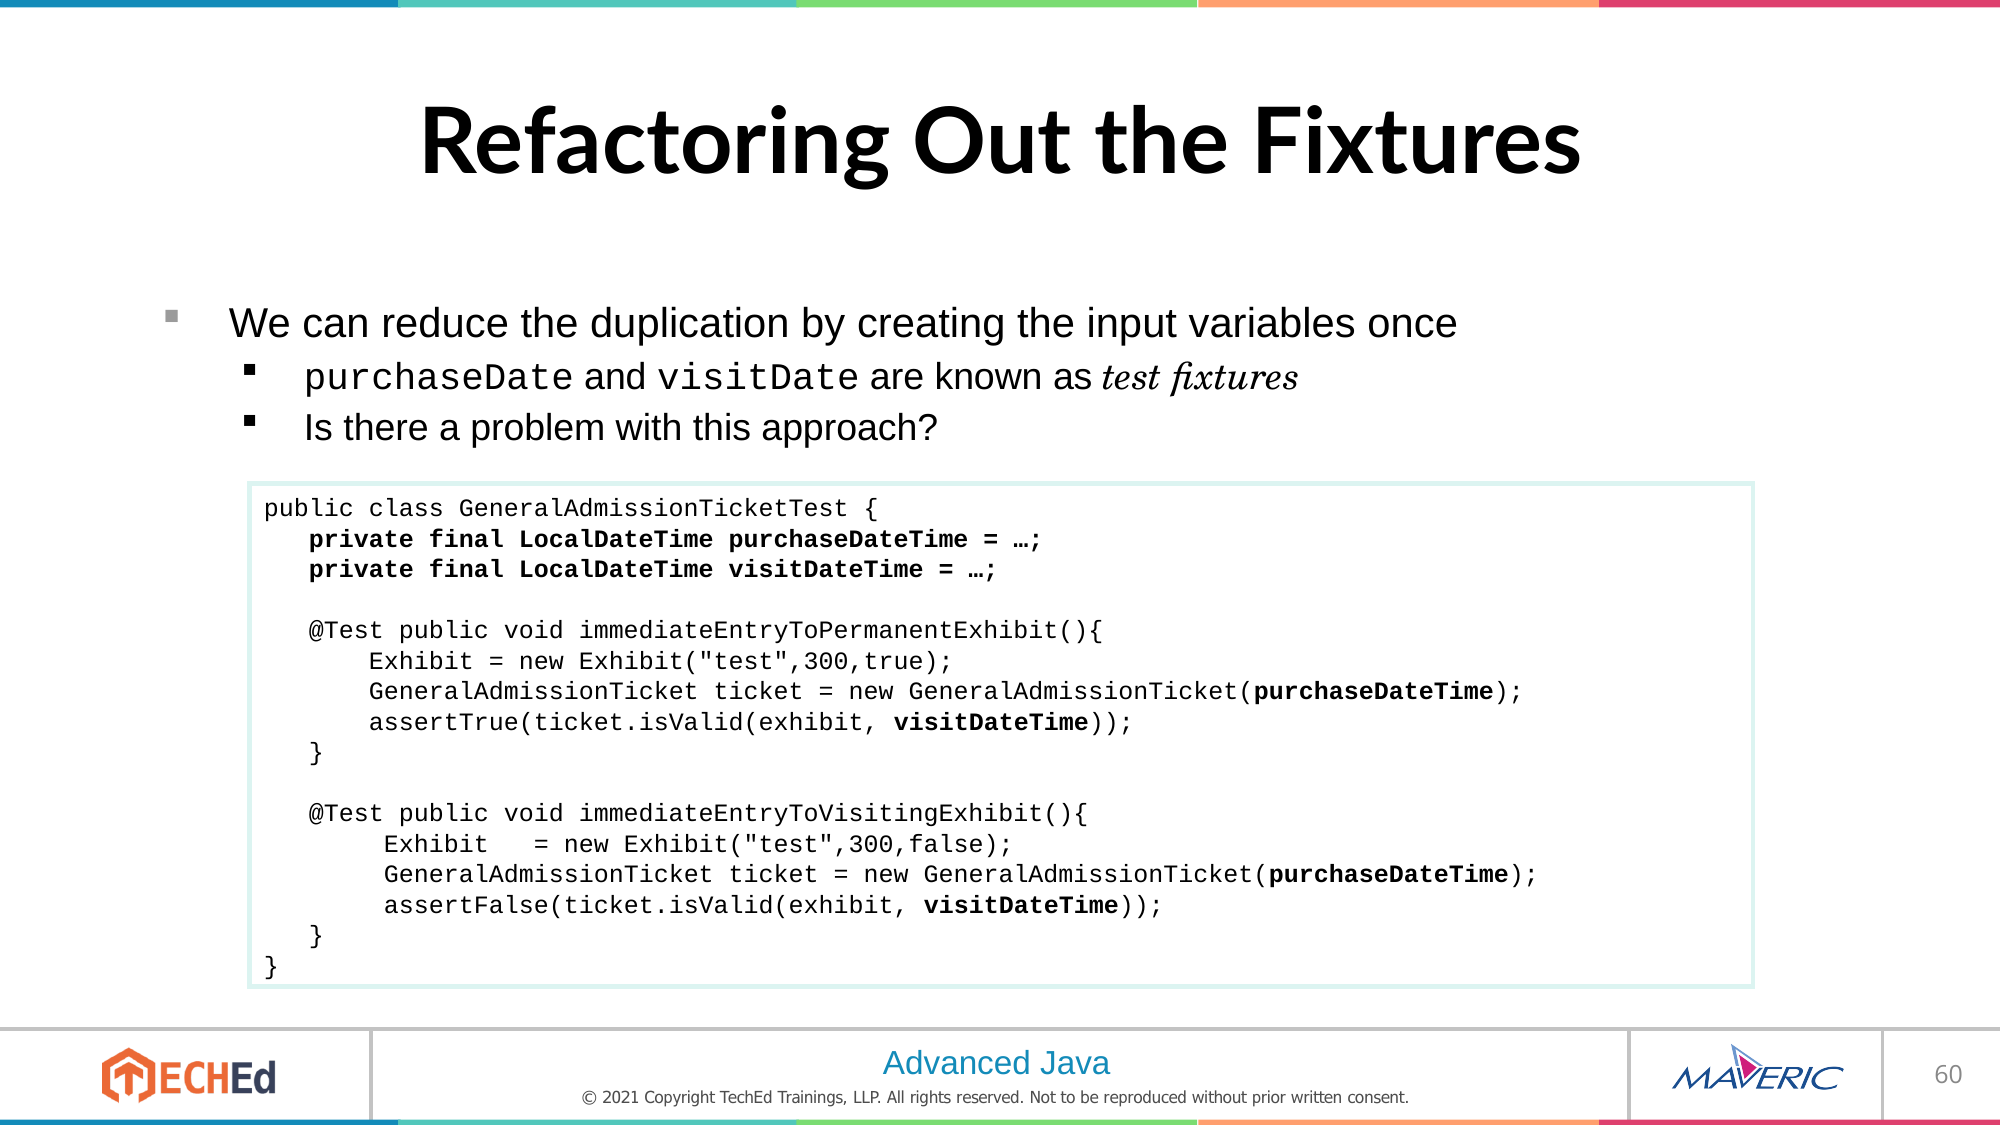

# Refactoring Out the Fixtures
We can reduce the duplication by creating the input variables once
purchaseDate and visitDate are known as test fixtures
Is there a problem with this approach?

public class GeneralAdmissionTicketTest {
   private final LocalDateTime purchaseDateTime = …;
   private final LocalDateTime visitDateTime = …;

   @Test public void immediateEntryToPermanentExhibit(){
       Exhibit = new Exhibit("test",300,true);
       GeneralAdmissionTicket ticket = new GeneralAdmissionTicket(purchaseDateTime);
       assertTrue(ticket.isValid(exhibit, visitDateTime));
   }

   @Test public void immediateEntryToVisitingExhibit(){
        Exhibit   = new Exhibit("test",300,false);
        GeneralAdmissionTicket ticket = new GeneralAdmissionTicket(purchaseDateTime);
        assertFalse(ticket.isValid(exhibit, visitDateTime));
   }
}